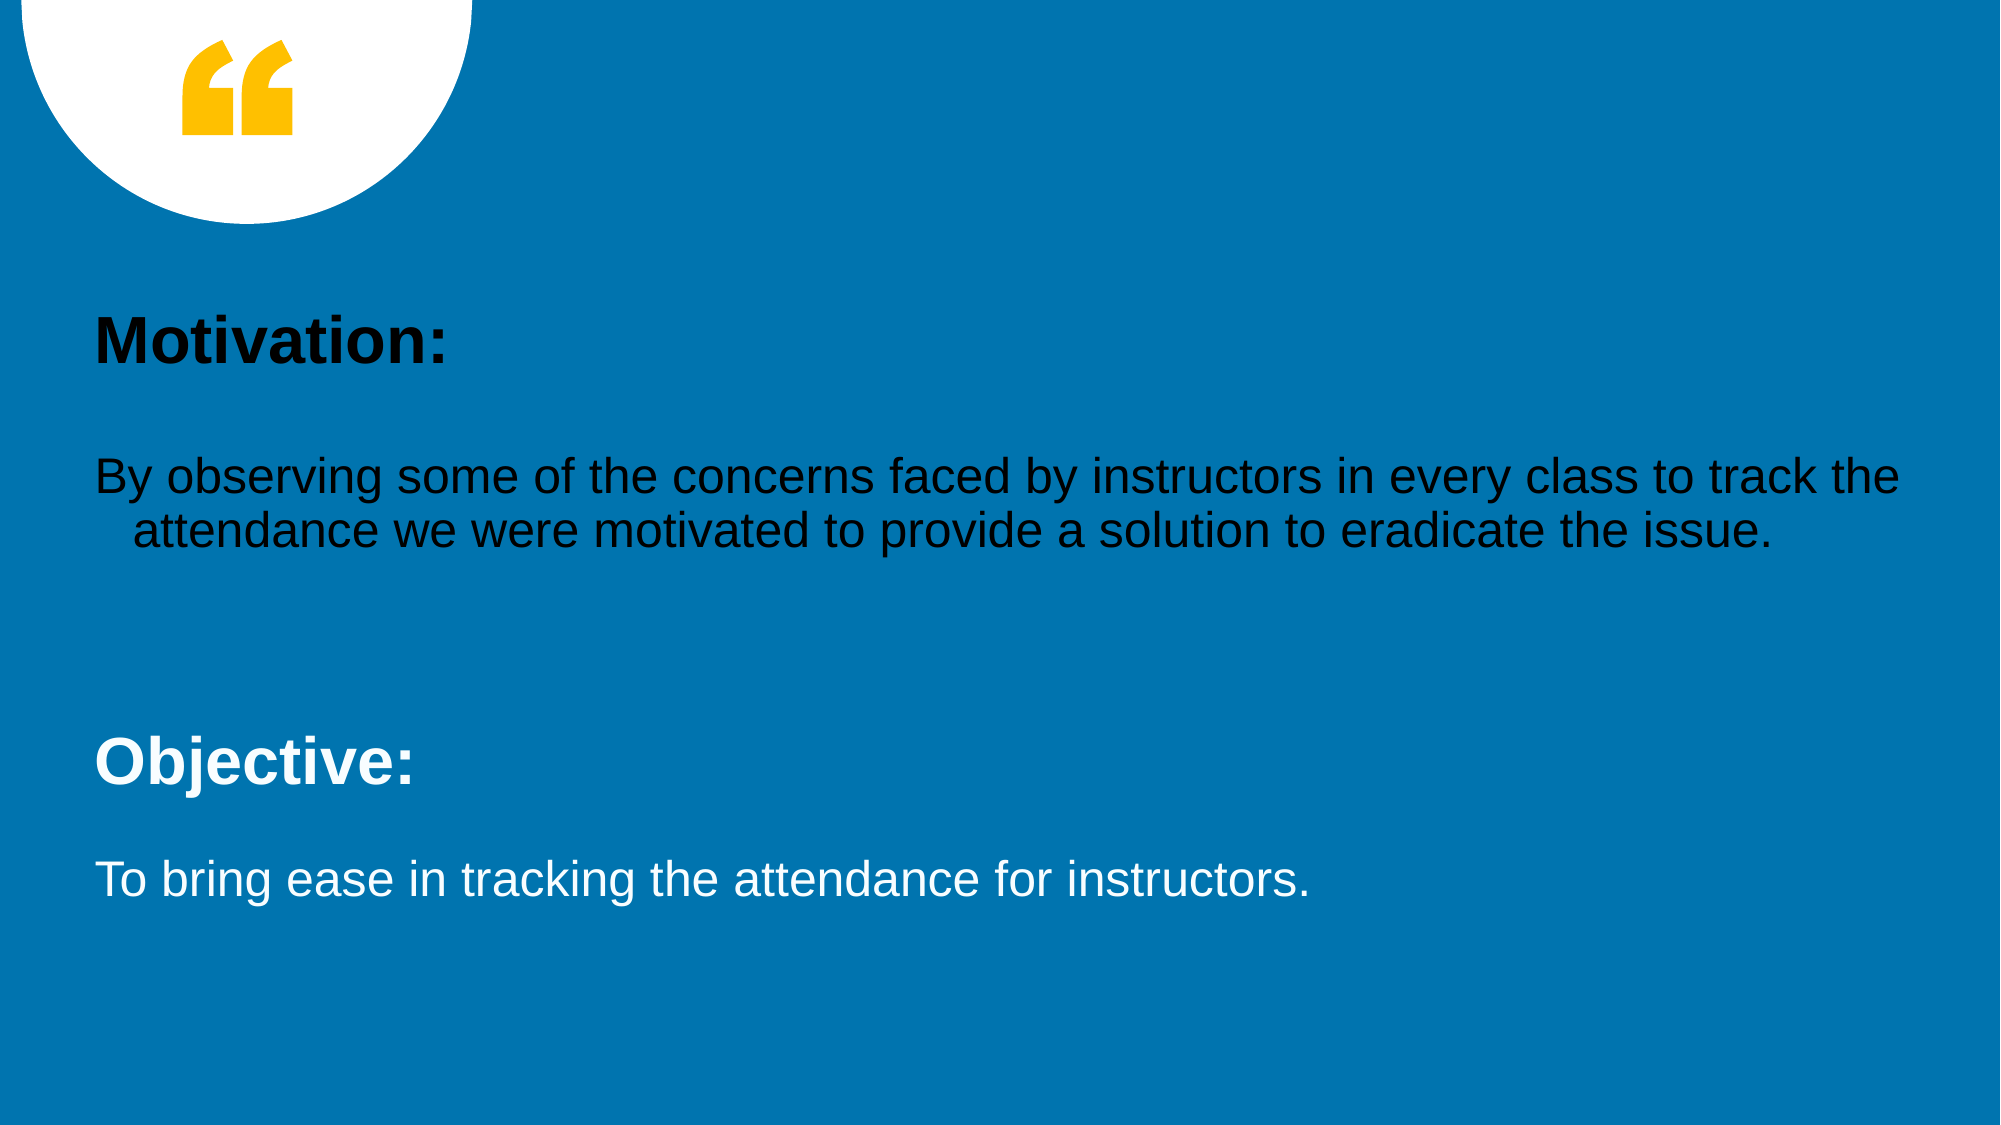

Motivation:

By observing some of the concerns faced by instructors in every class to track the attendance we were motivated to provide a solution to eradicate the issue.

Objective:

To bring ease in tracking the attendance for instructors.
2